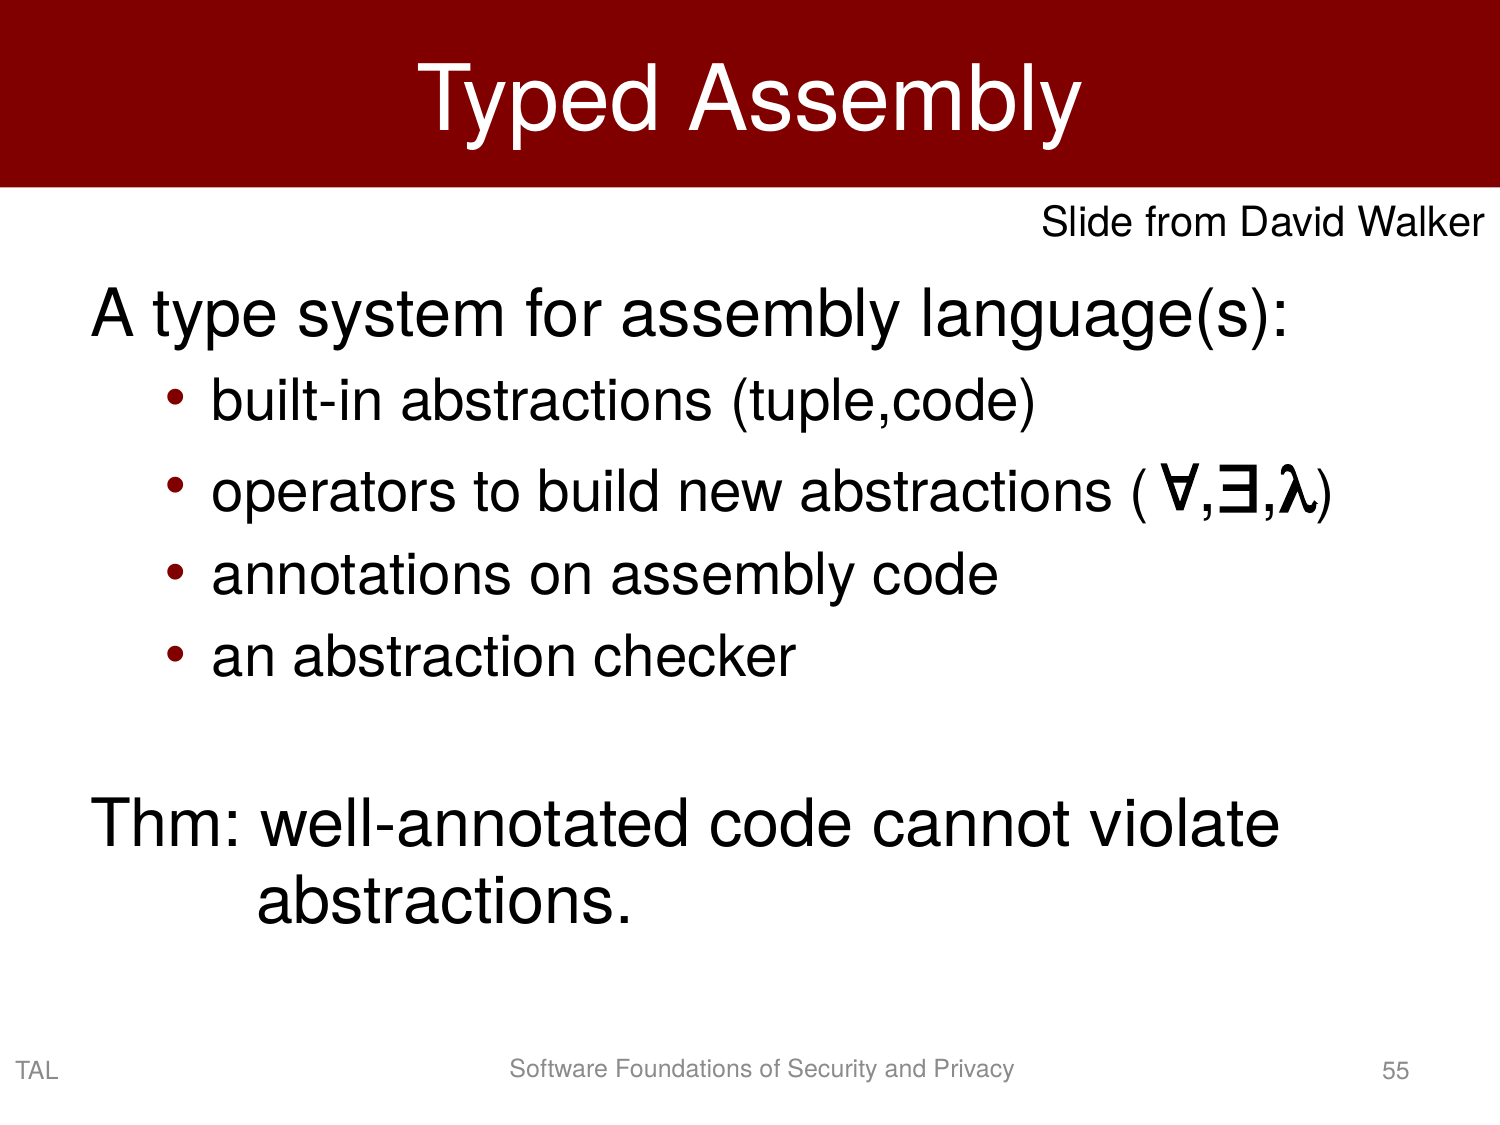

TAL
# Typed Assembly
Slide from David Walker
A type system for assembly language(s):
built-in abstractions (tuple,code)
operators to build new abstractions (∀,∃,λ)
annotations on assembly code
an abstraction checker

Thm: well-annotated code cannot violate
         abstractions.
55